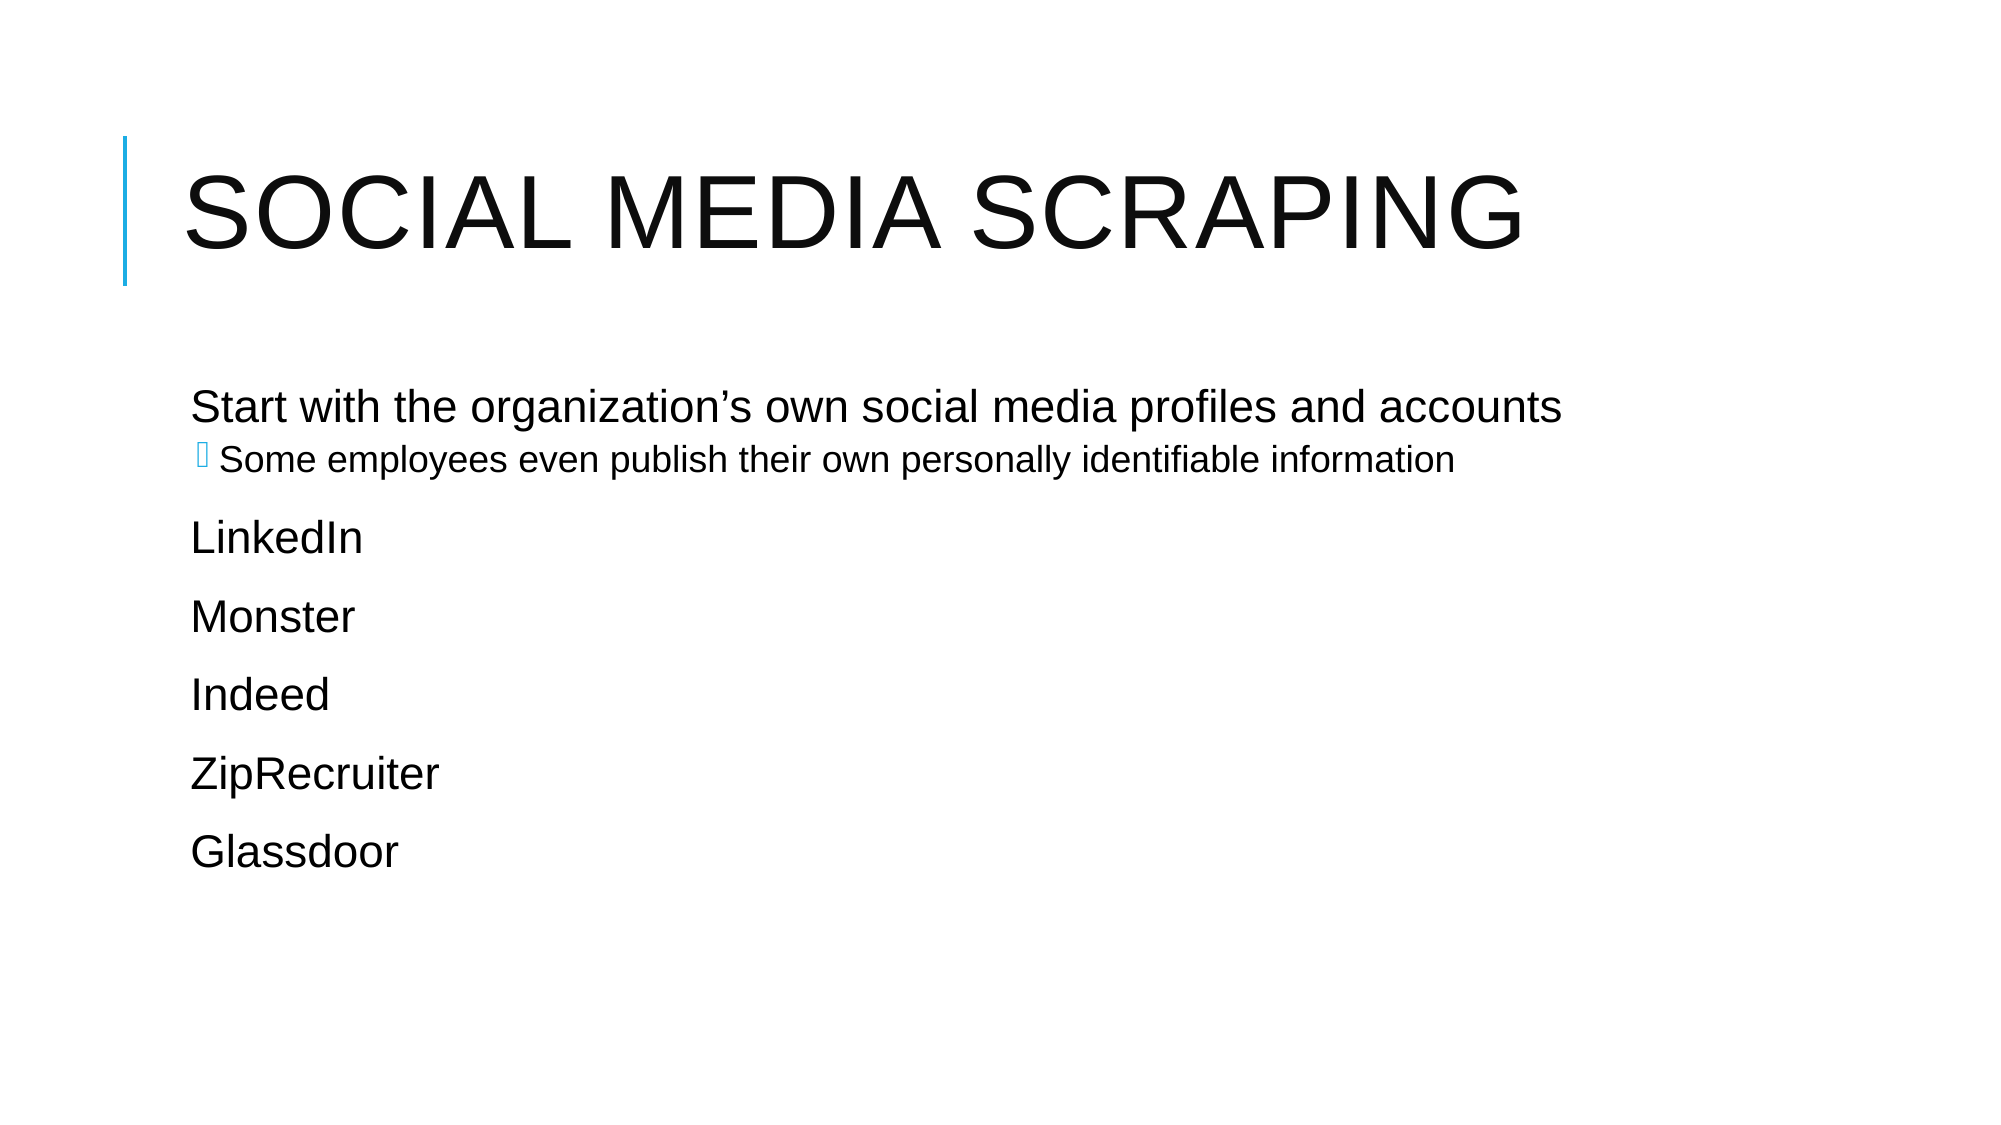

# Social Media Scraping
Start with the organization’s own social media profiles and accounts
Some employees even publish their own personally identifiable information
LinkedIn
Monster
Indeed
ZipRecruiter
Glassdoor